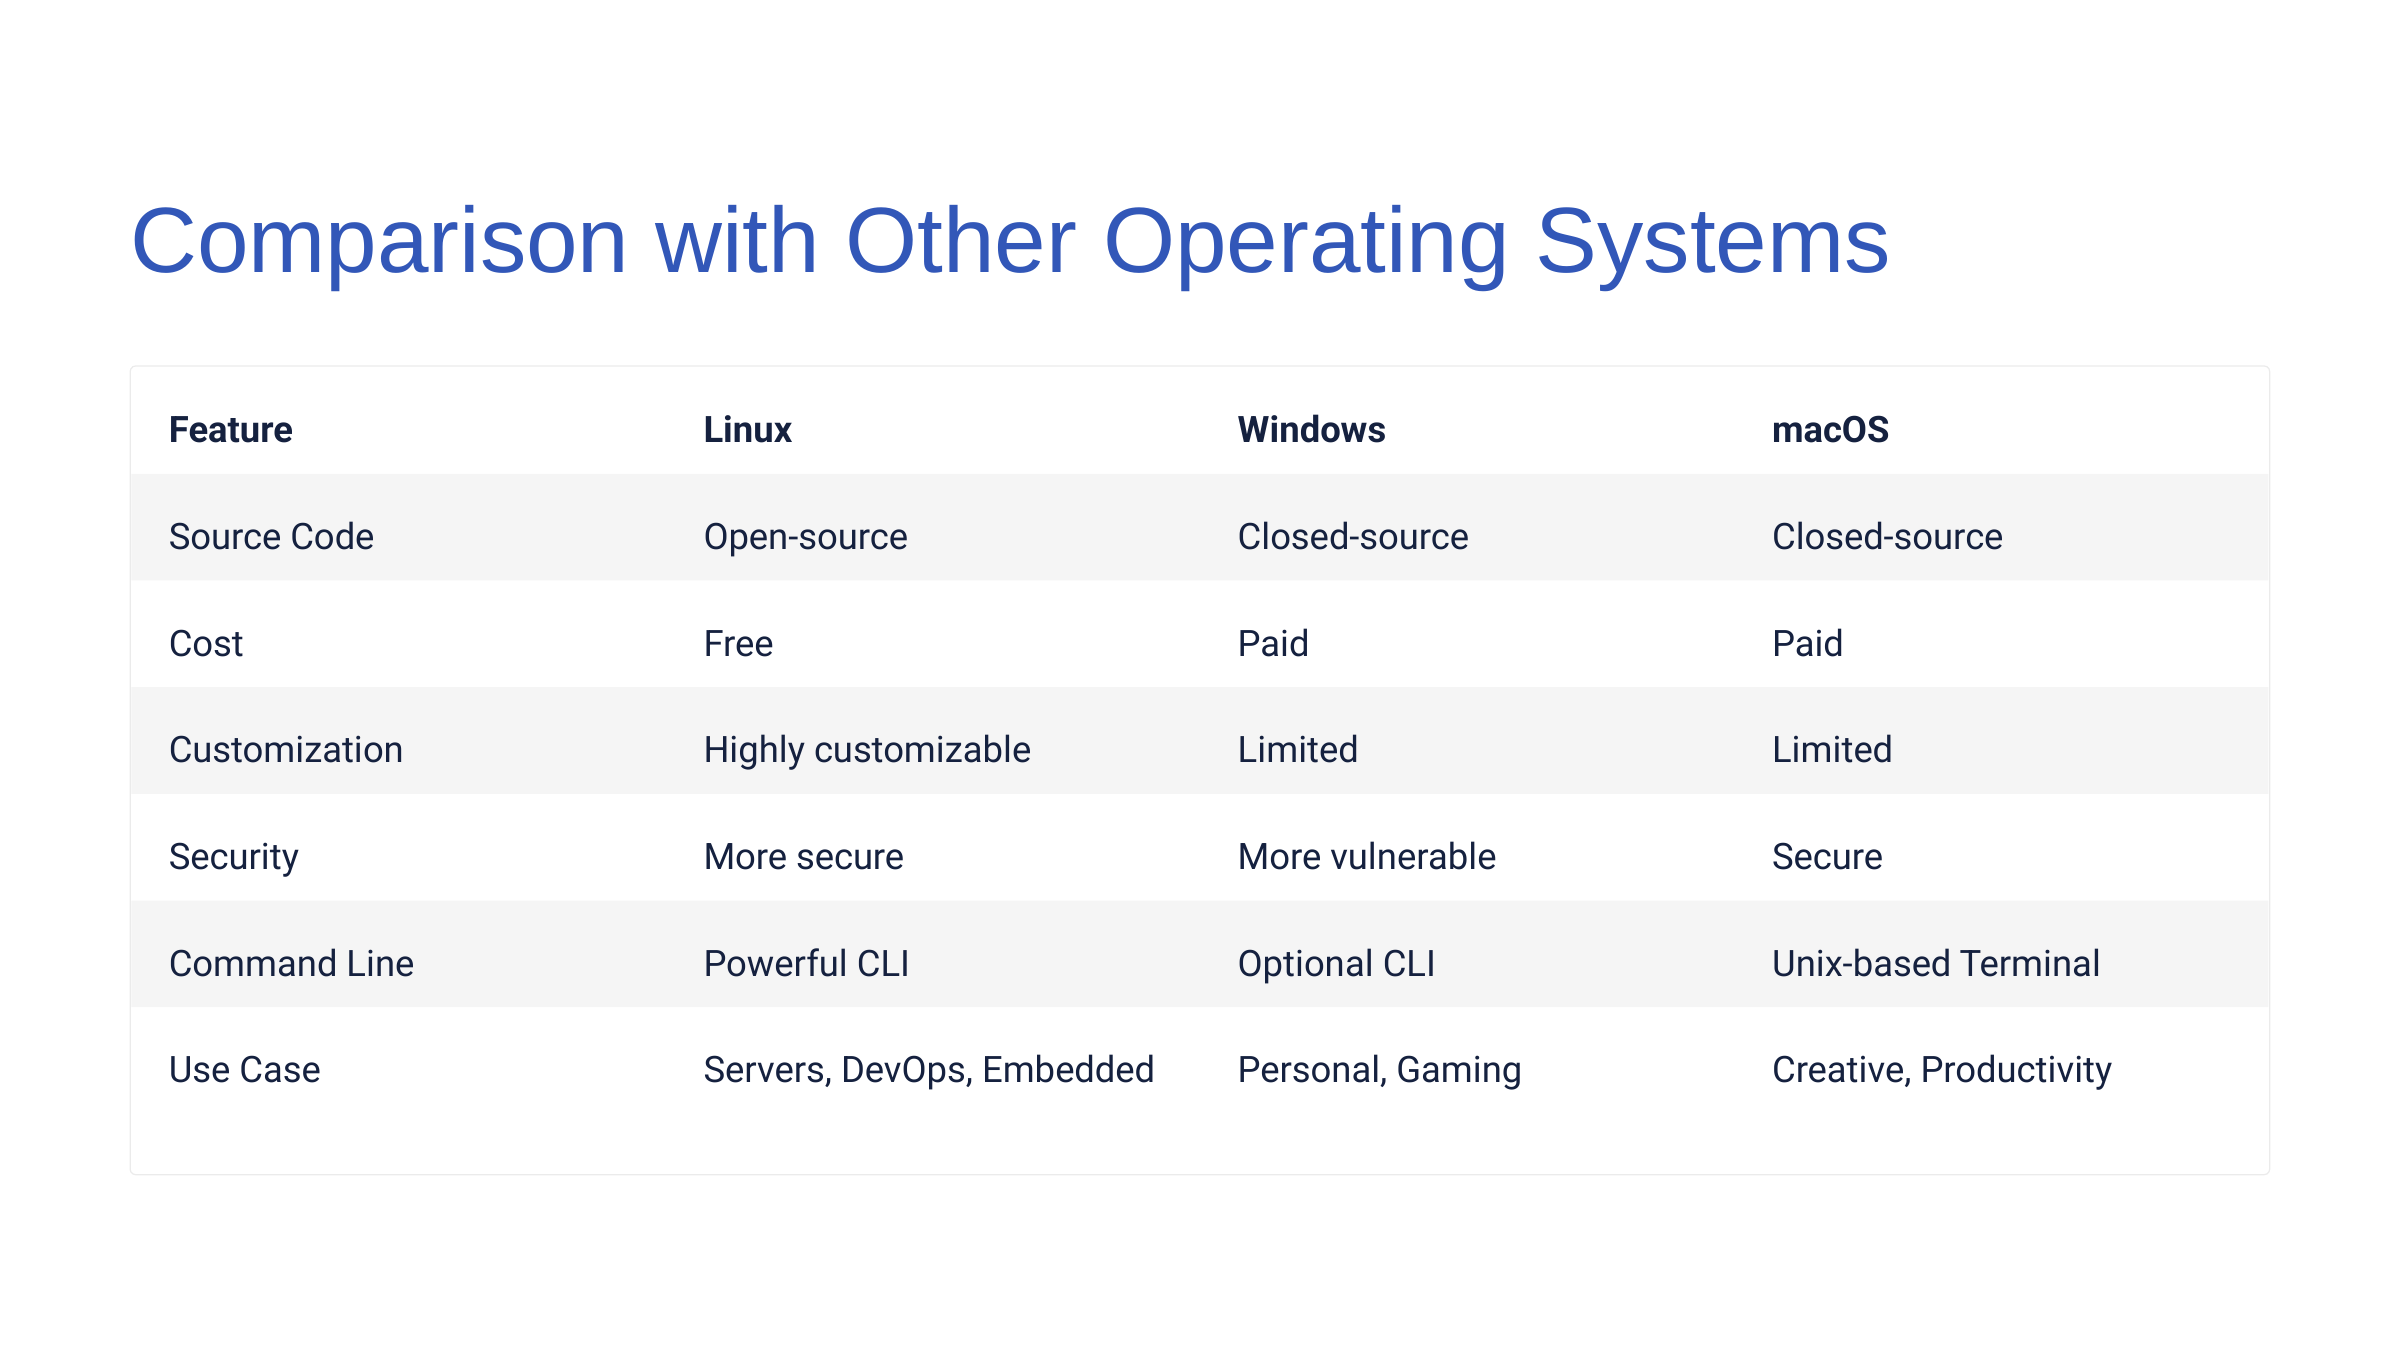

Comparison with Other Operating Systems

Feature
Linux
Windows
macOS

Source Code
Open-source
Closed-source
Closed-source

Cost
Free
Paid
Paid

Customization
Highly customizable
Limited
Limited

Security
More secure
More vulnerable
Secure

Command Line
Powerful CLI
Optional CLI
Unix-based Terminal

Use Case
Servers, DevOps, Embedded
Personal, Gaming
Creative, Productivity